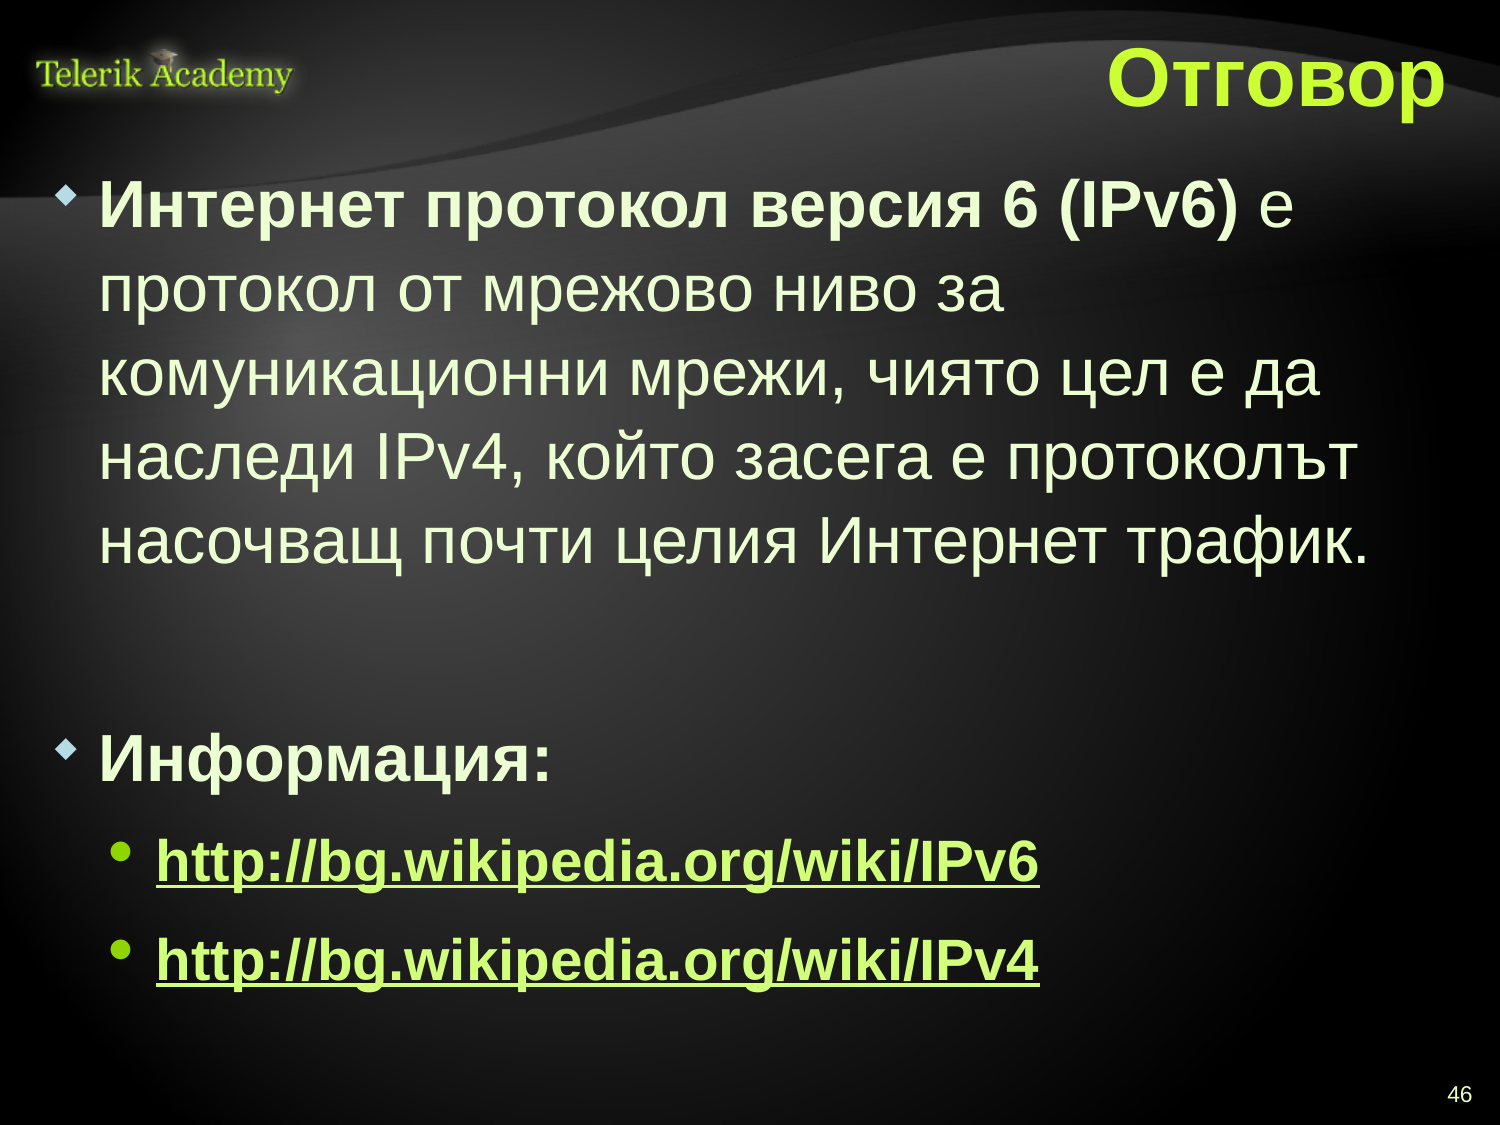

# Отговор
Интернет протокол версия 6 (IPv6) е протокол от мрежово ниво за комуникационни мрежи, чиято цел е да наследи IPv4, който засега е протоколът насочващ почти целия Интернет трафик.

Информация:
http://bg.wikipedia.org/wiki/IPv6
http://bg.wikipedia.org/wiki/IPv4
46